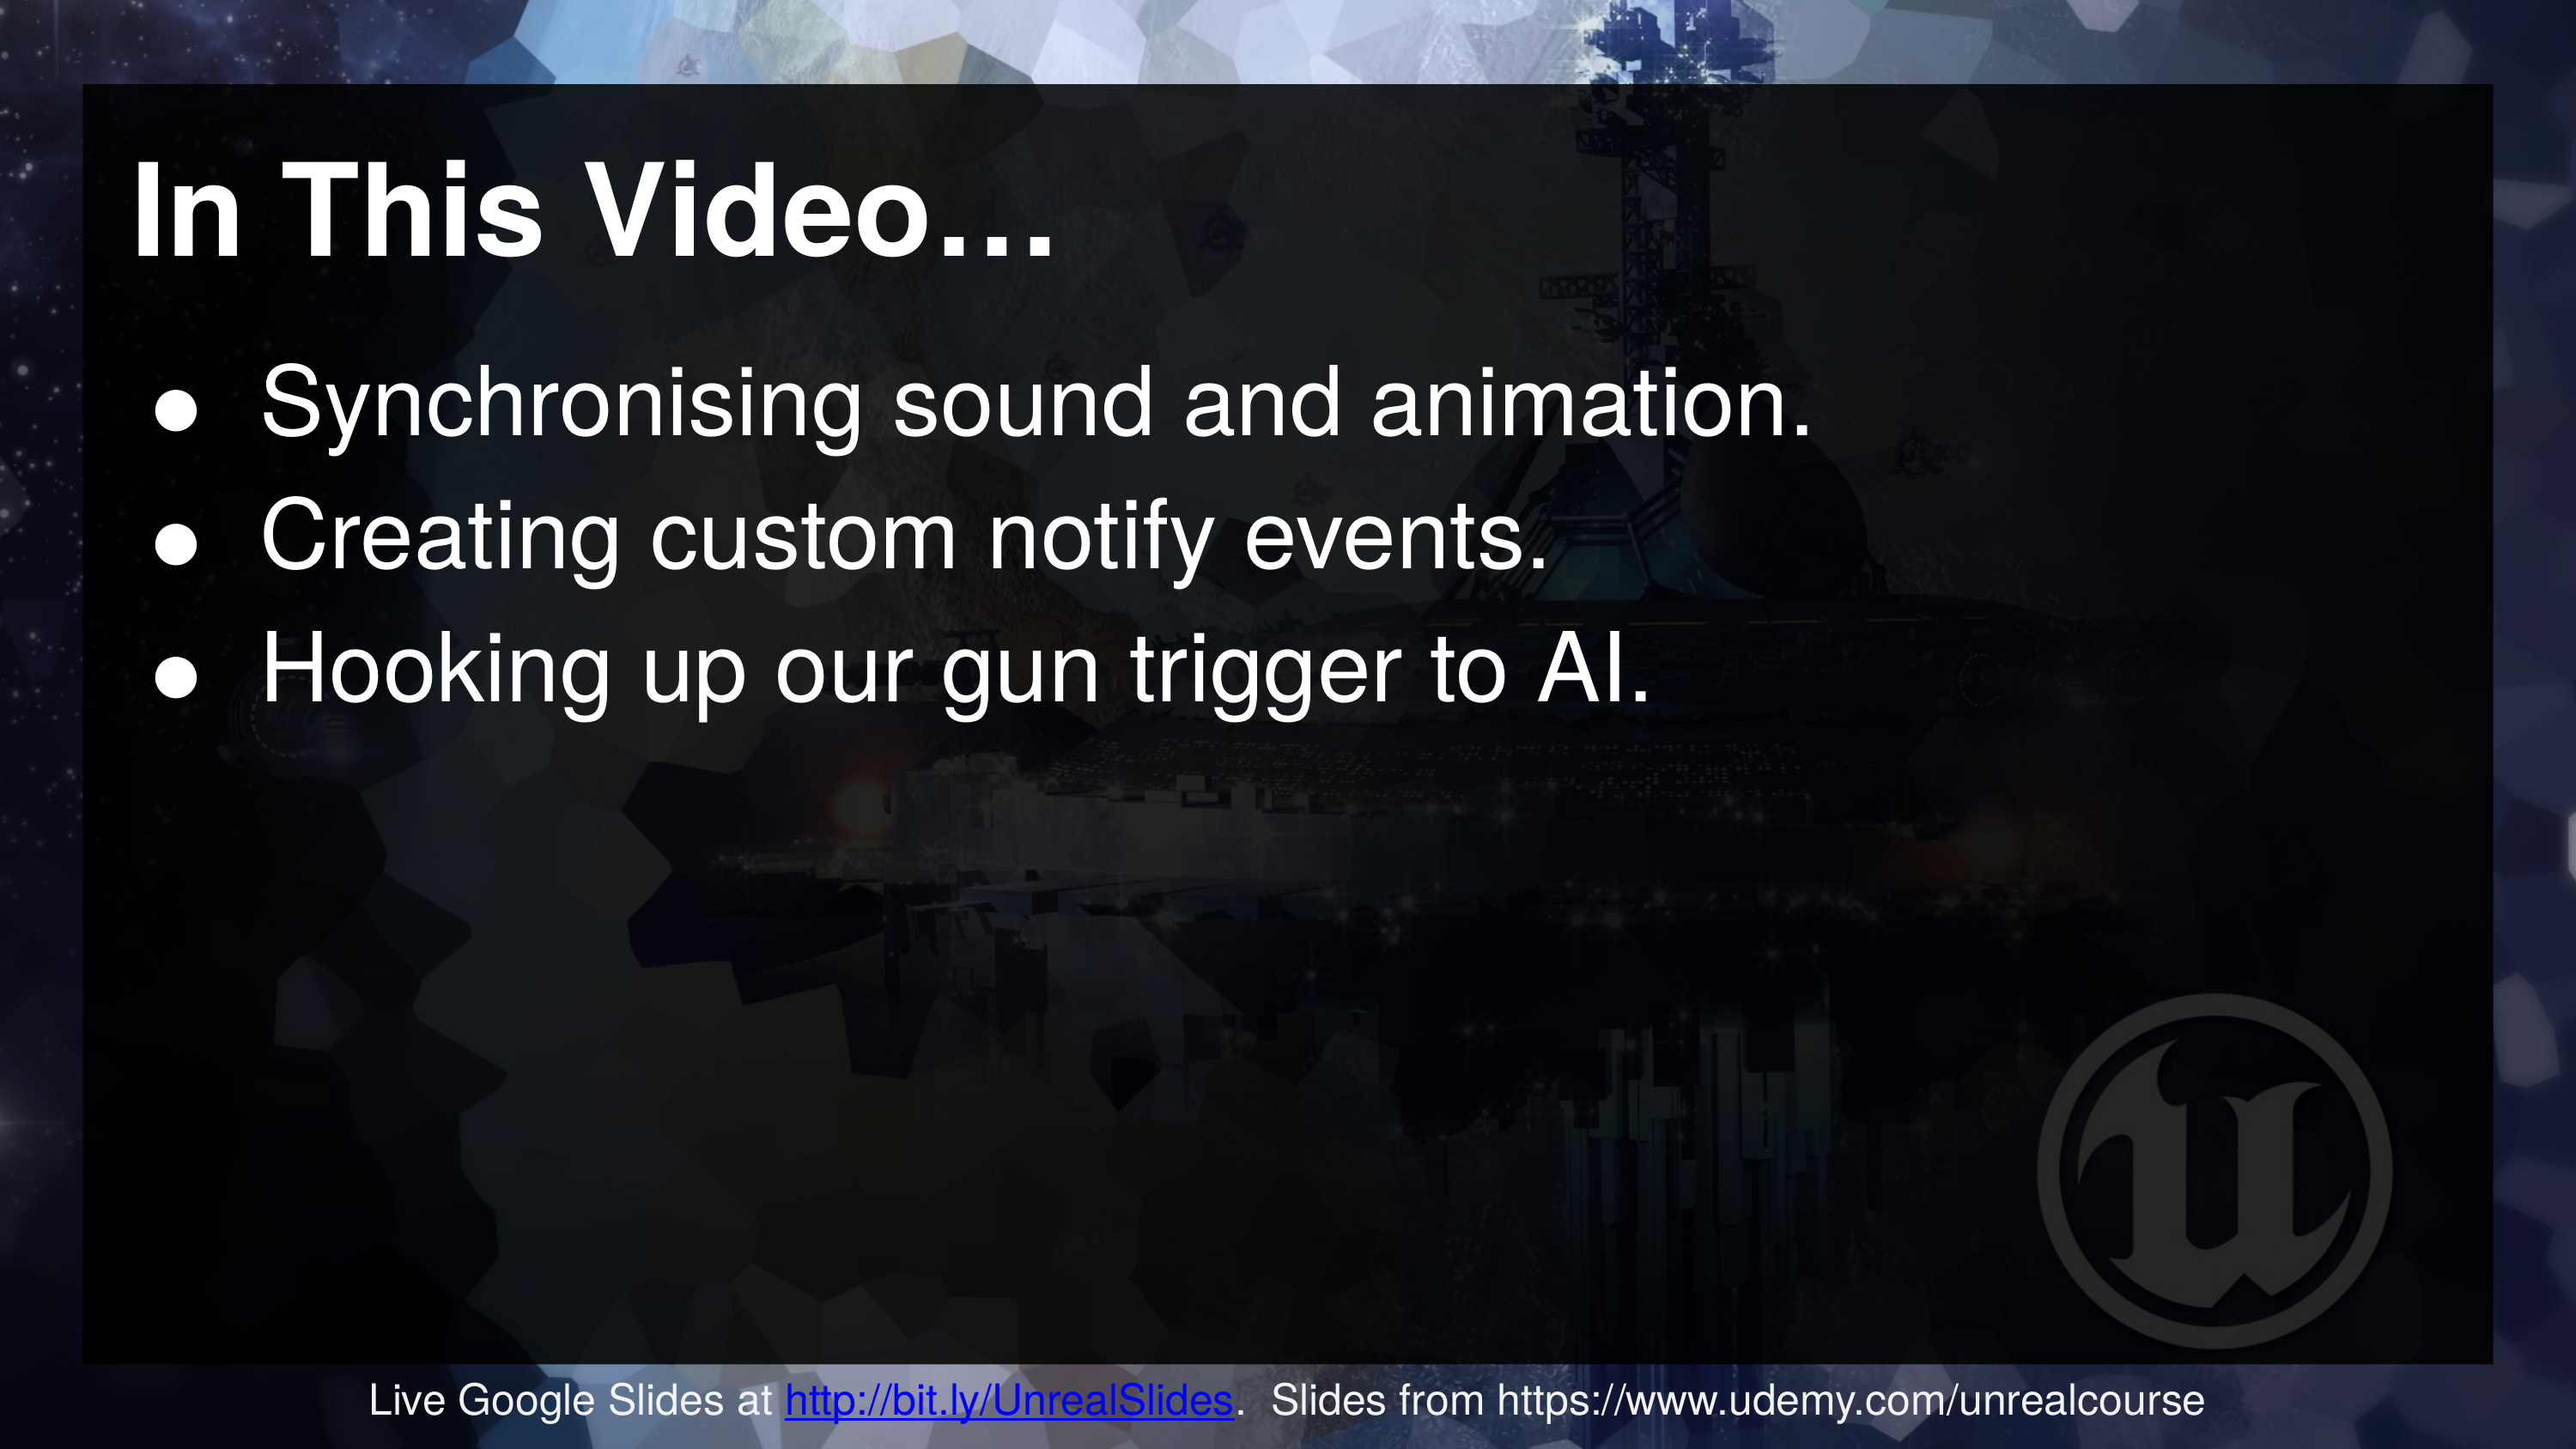

# In This Video…
Synchronising sound and animation.
Creating custom notify events.
Hooking up our gun trigger to AI.